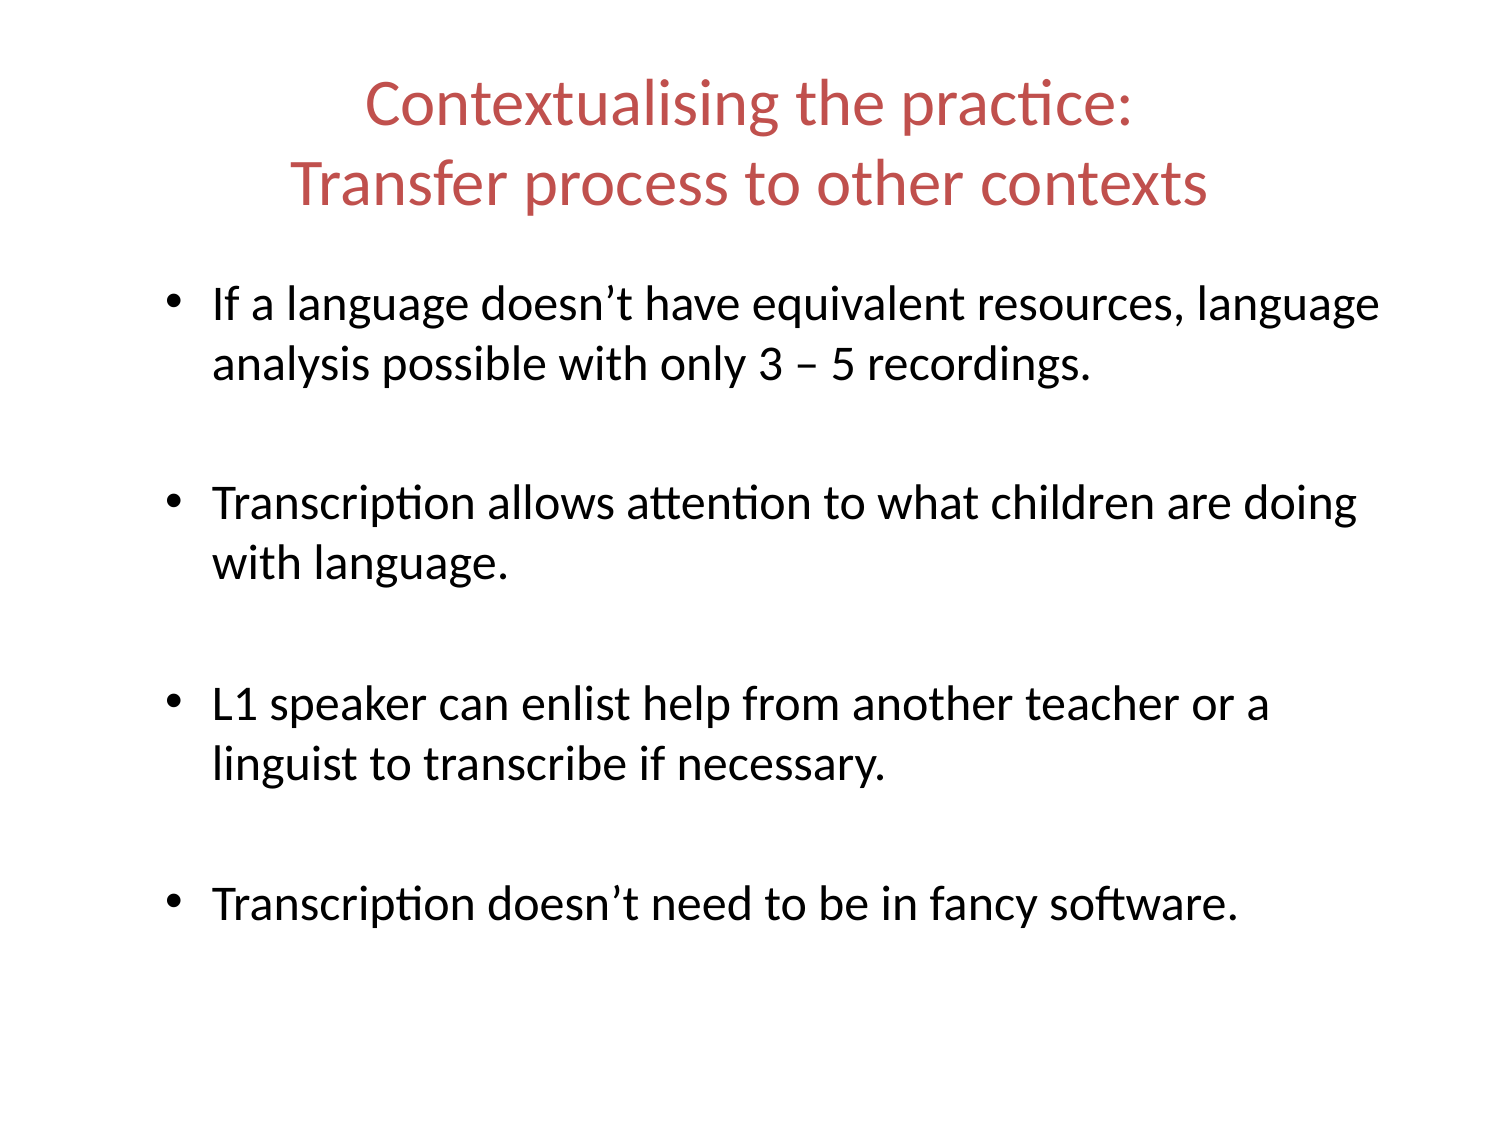

# Contextualising the practice: Transfer process to other contexts
If a language doesn’t have equivalent resources, language analysis possible with only 3 – 5 recordings.

Transcription allows attention to what children are doing with language.

L1 speaker can enlist help from another teacher or a  linguist to transcribe if necessary.

Transcription doesn’t need to be in fancy software.